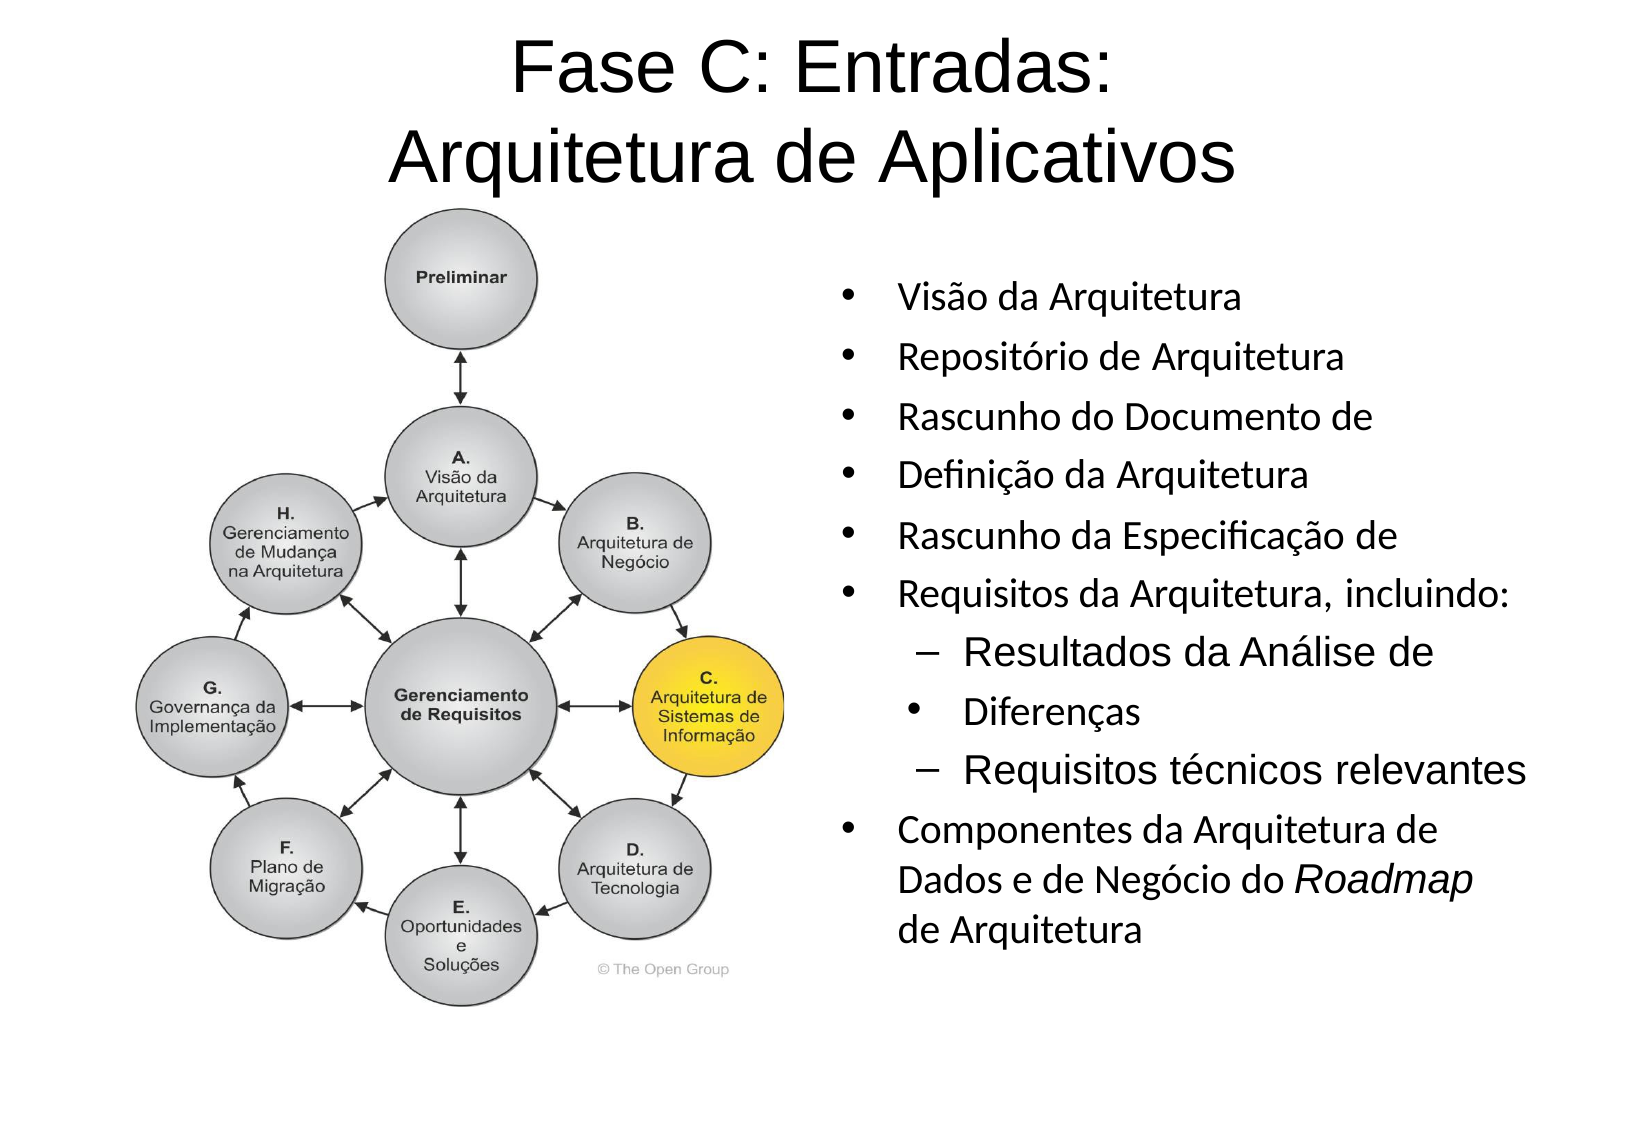

# Fase C: Entradas:
Arquitetura de Aplicativos

Visão da Arquitetura
Repositório de Arquitetura
Rascunho do Documento de
Definição da Arquitetura
Rascunho da Especificação de
Requisitos da Arquitetura, incluindo:
Resultados da Análise de
Diferenças
Requisitos técnicos relevantes
Componentes da Arquitetura de  Dados e de Negócio do Roadmap  de Arquitetura